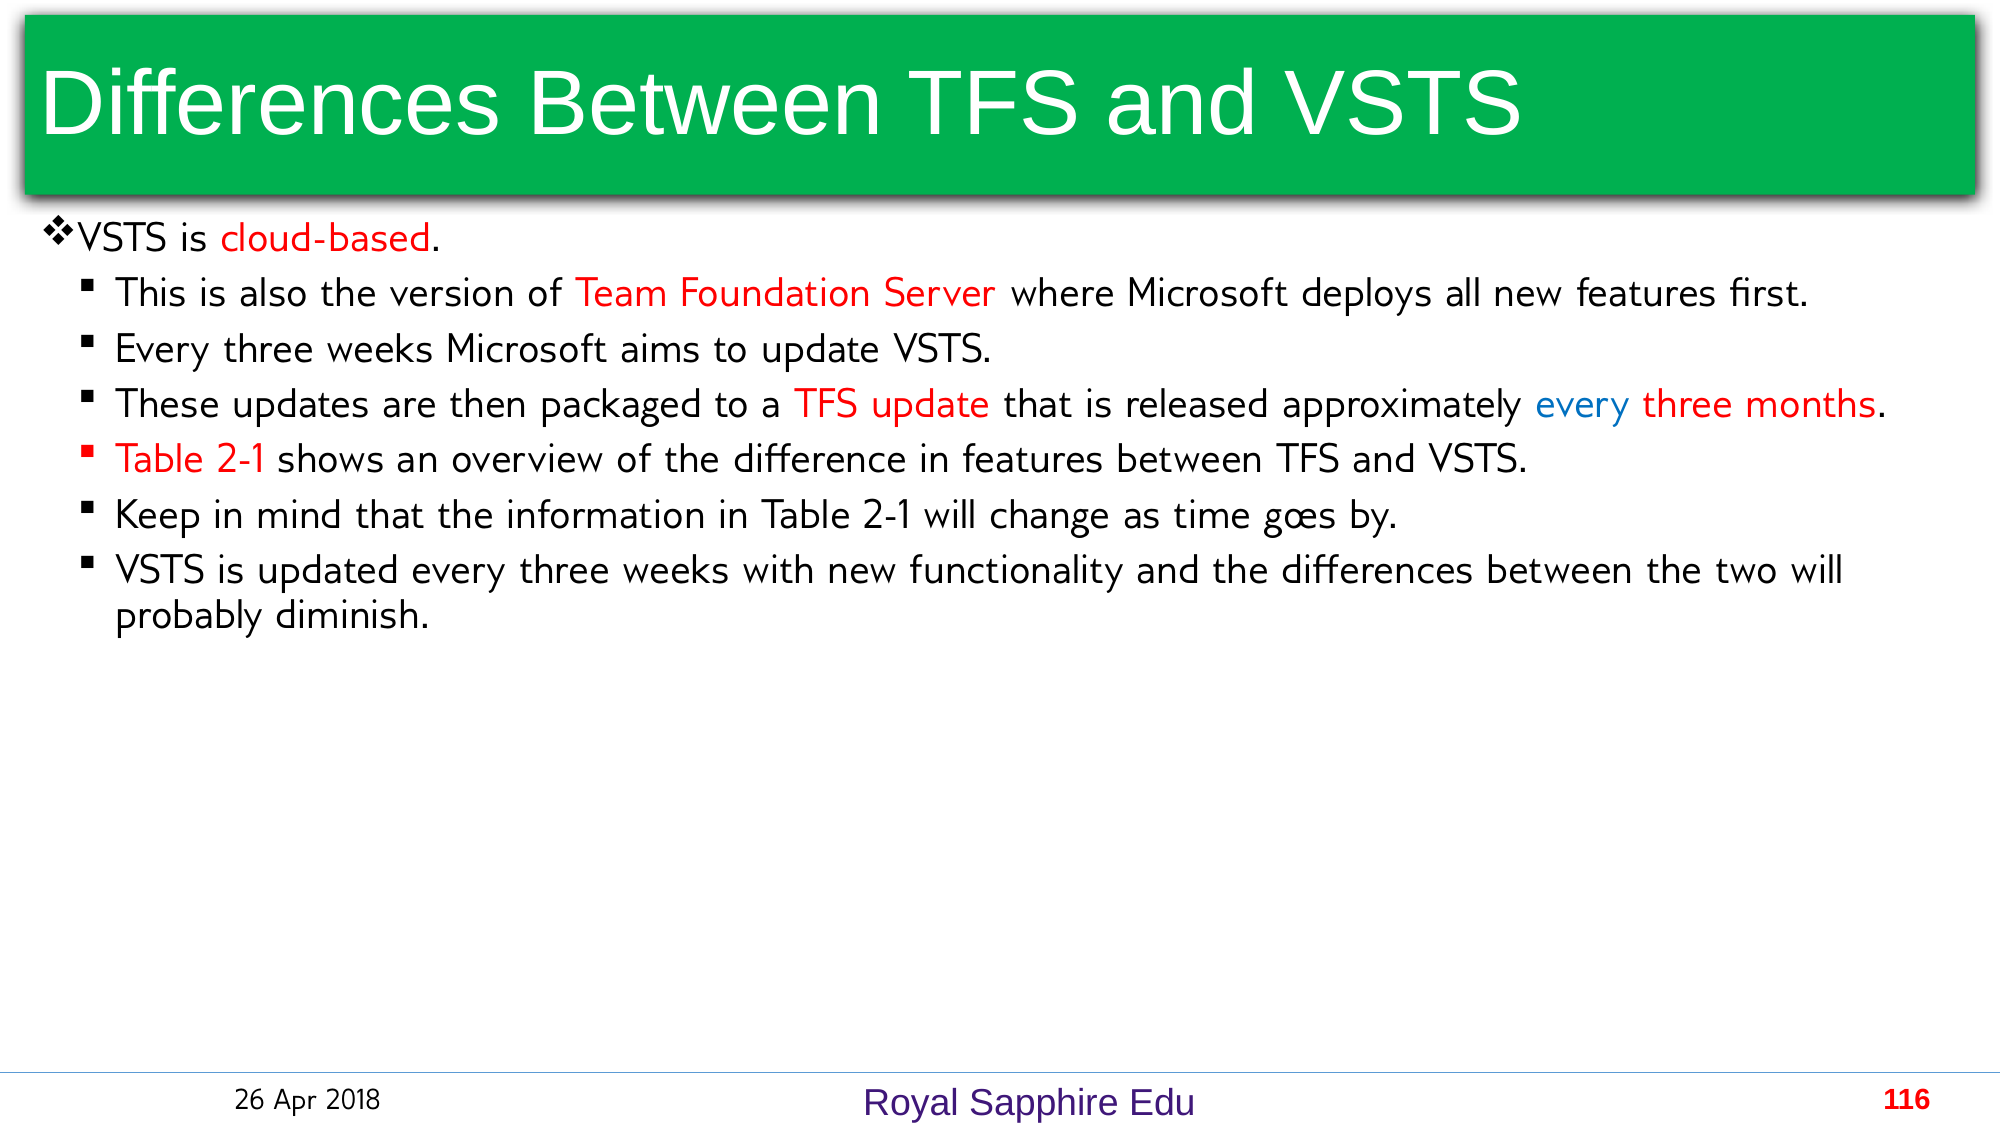

# Differences Between TFS and VSTS
VSTS is cloud-based.
This is also the version of Team Foundation Server where Microsoft deploys all new features first.
Every three weeks Microsoft aims to update VSTS.
These updates are then packaged to a TFS update that is released approximately every three months.
Table 2-1 shows an overview of the difference in features between TFS and VSTS.
Keep in mind that the information in Table 2-1 will change as time goes by.
VSTS is updated every three weeks with new functionality and the differences between the two will probably diminish.
26 Apr 2018
116